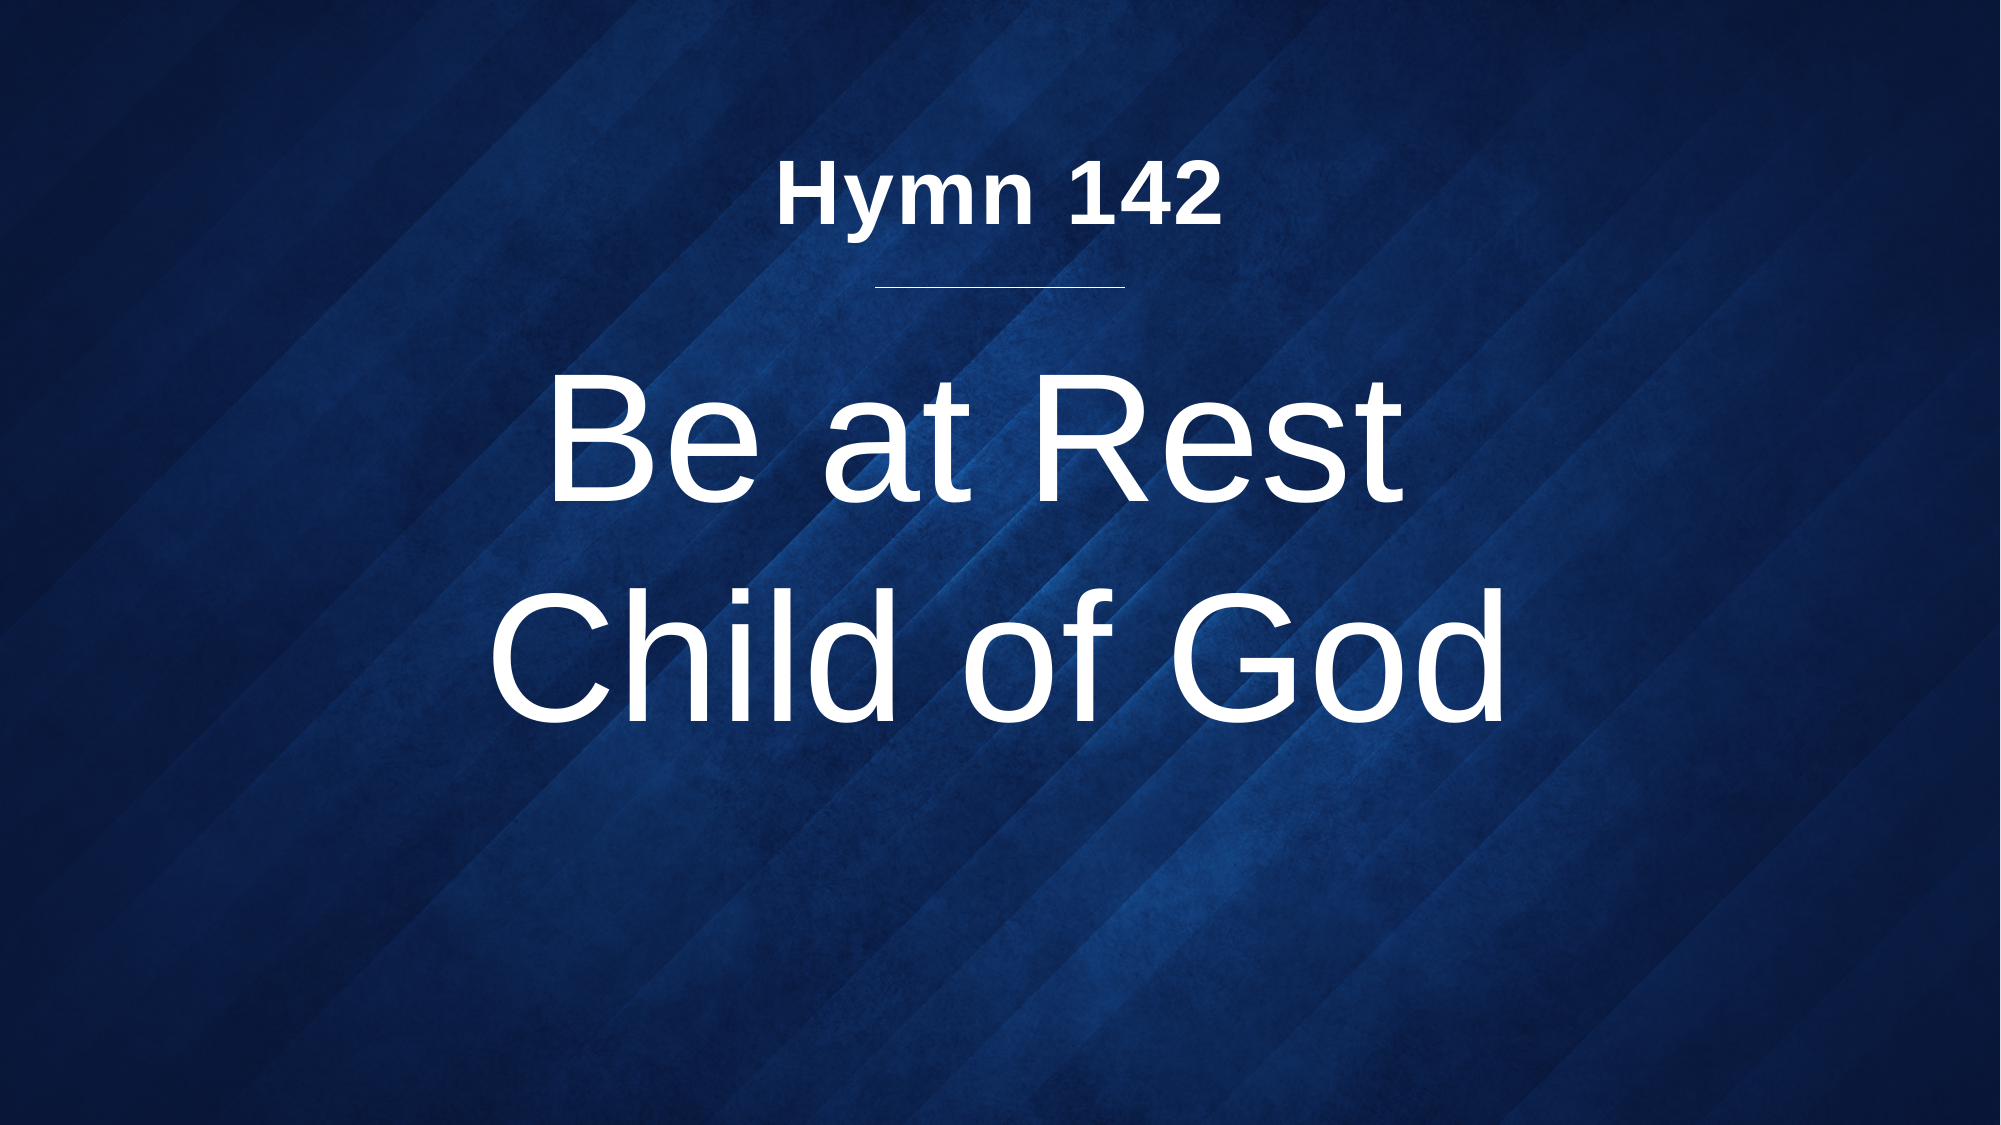

Hymn 142
# Be at Rest Child of God